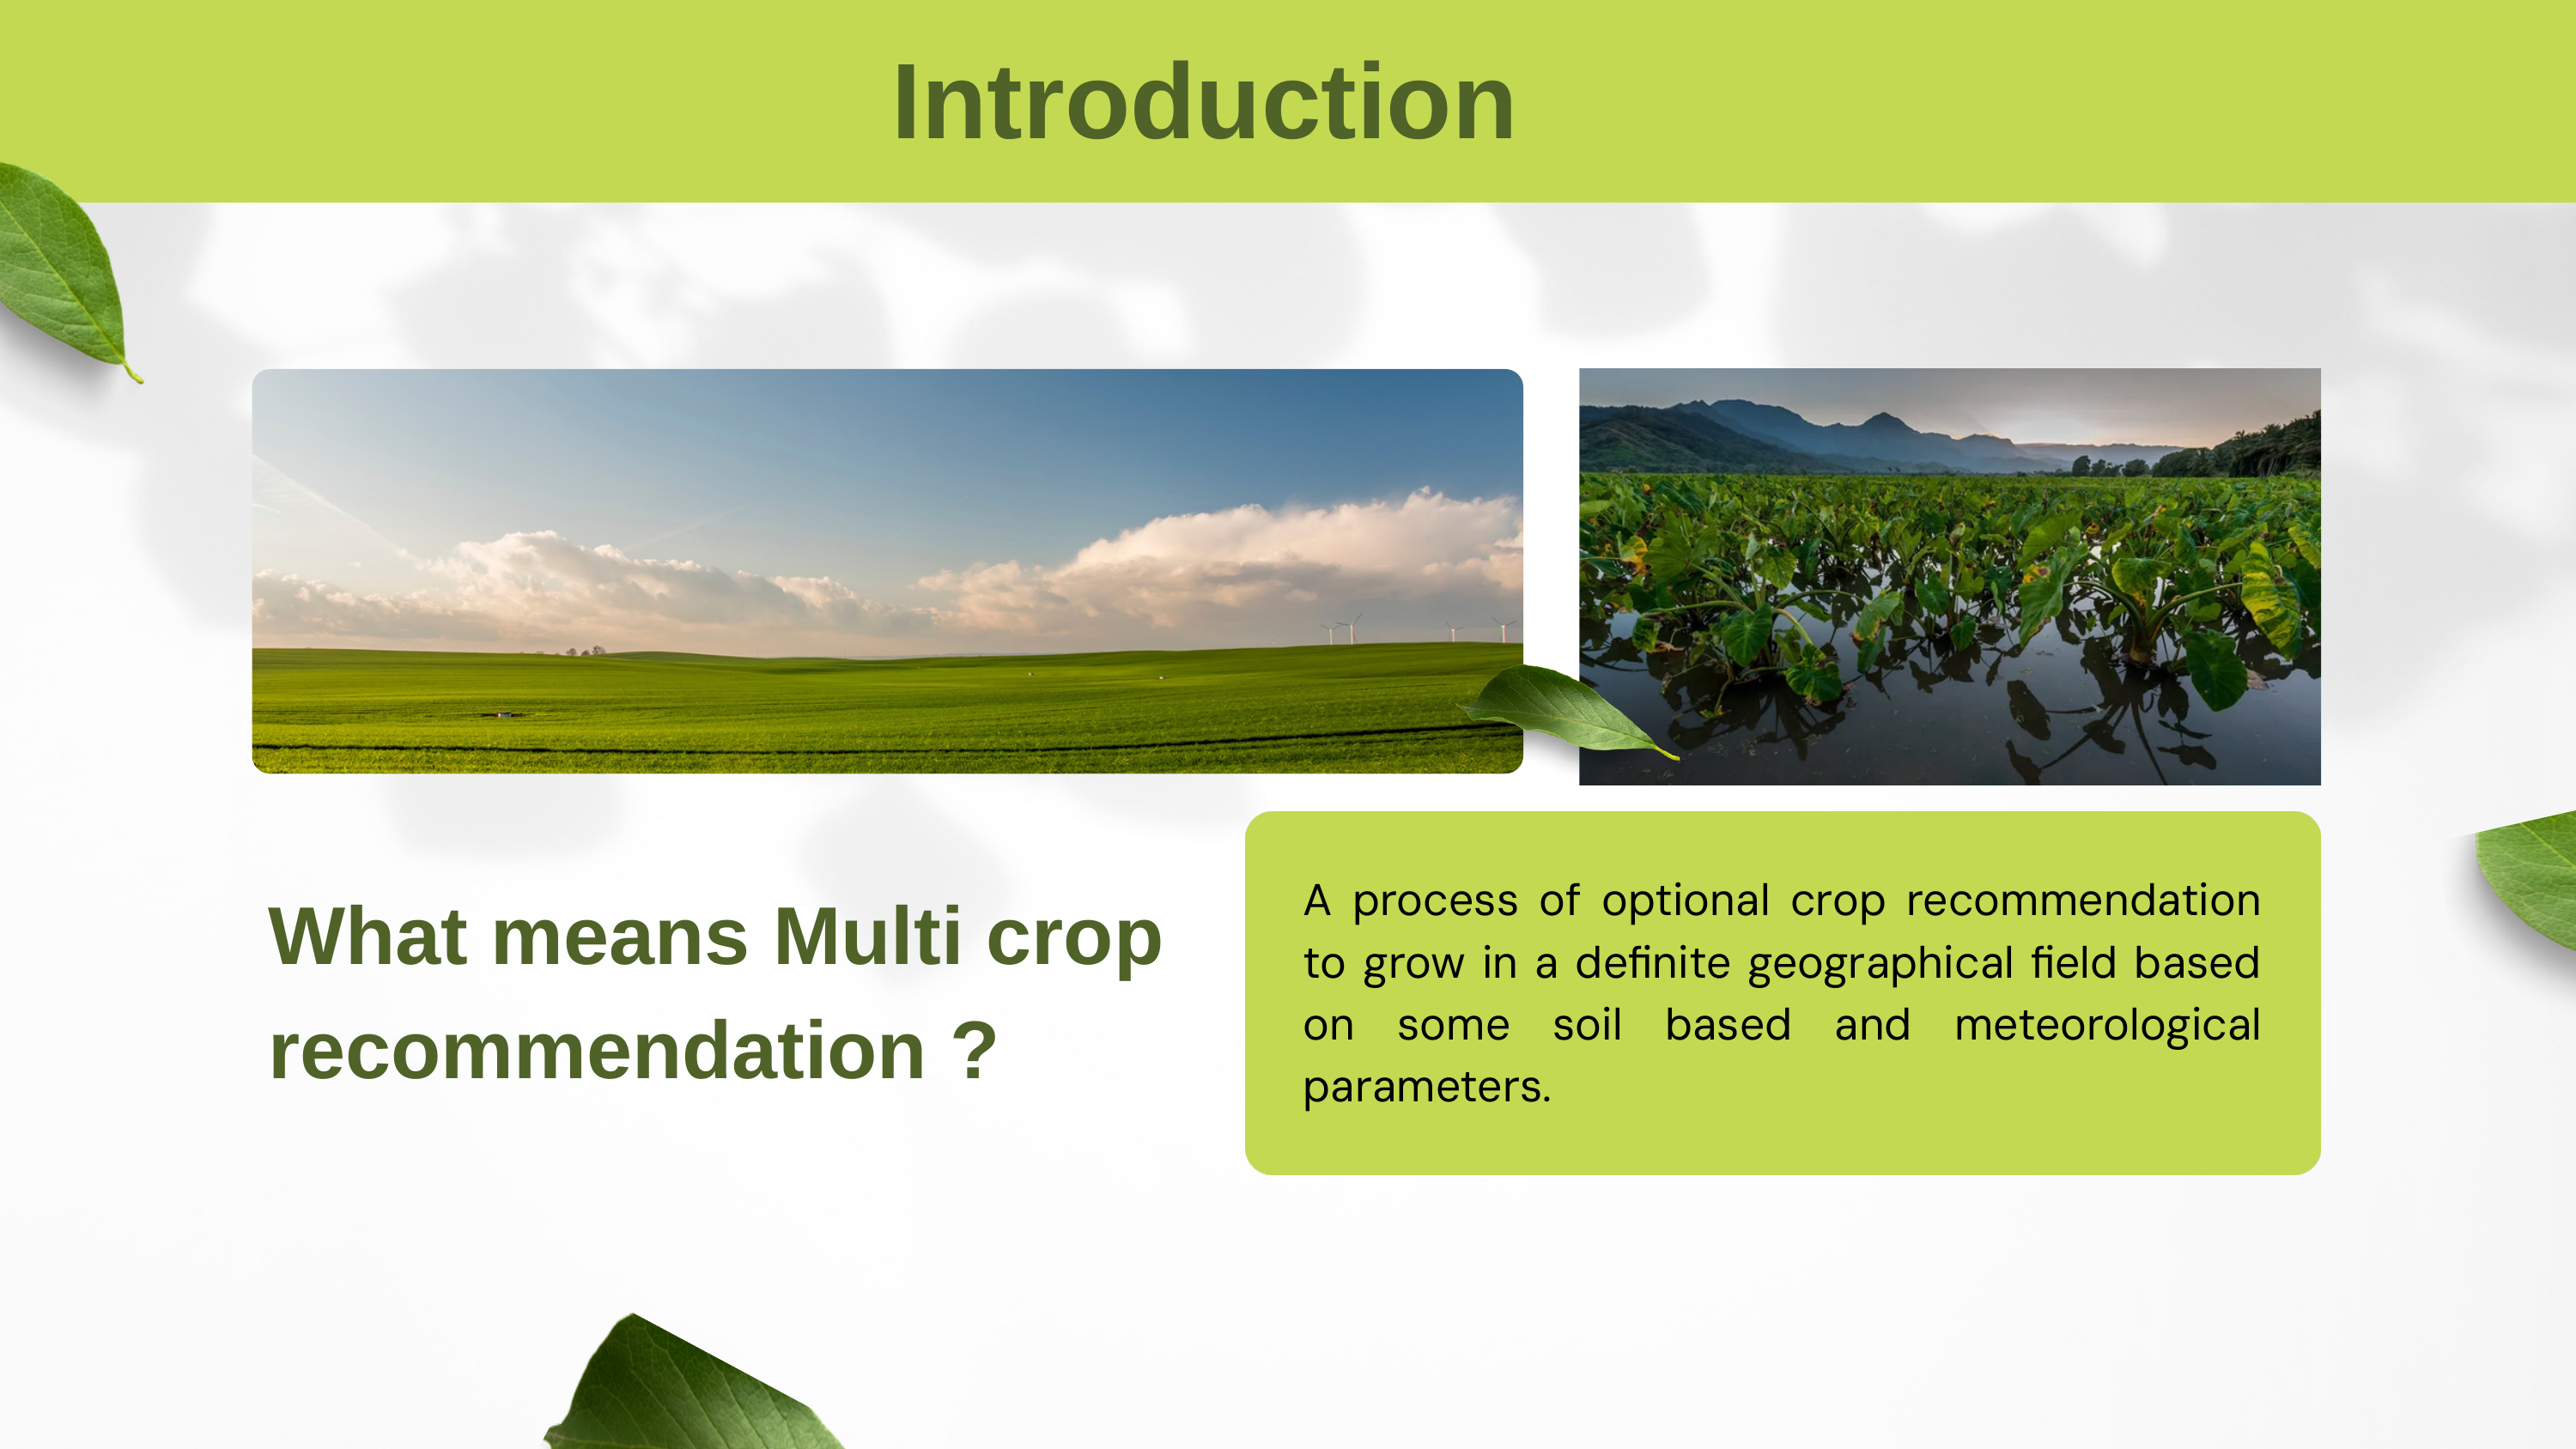

Introduction

A process of optional crop recommendation to grow in a definite geographical field based on some soil based and meteorological parameters.
What means Multi crop recommendation ?